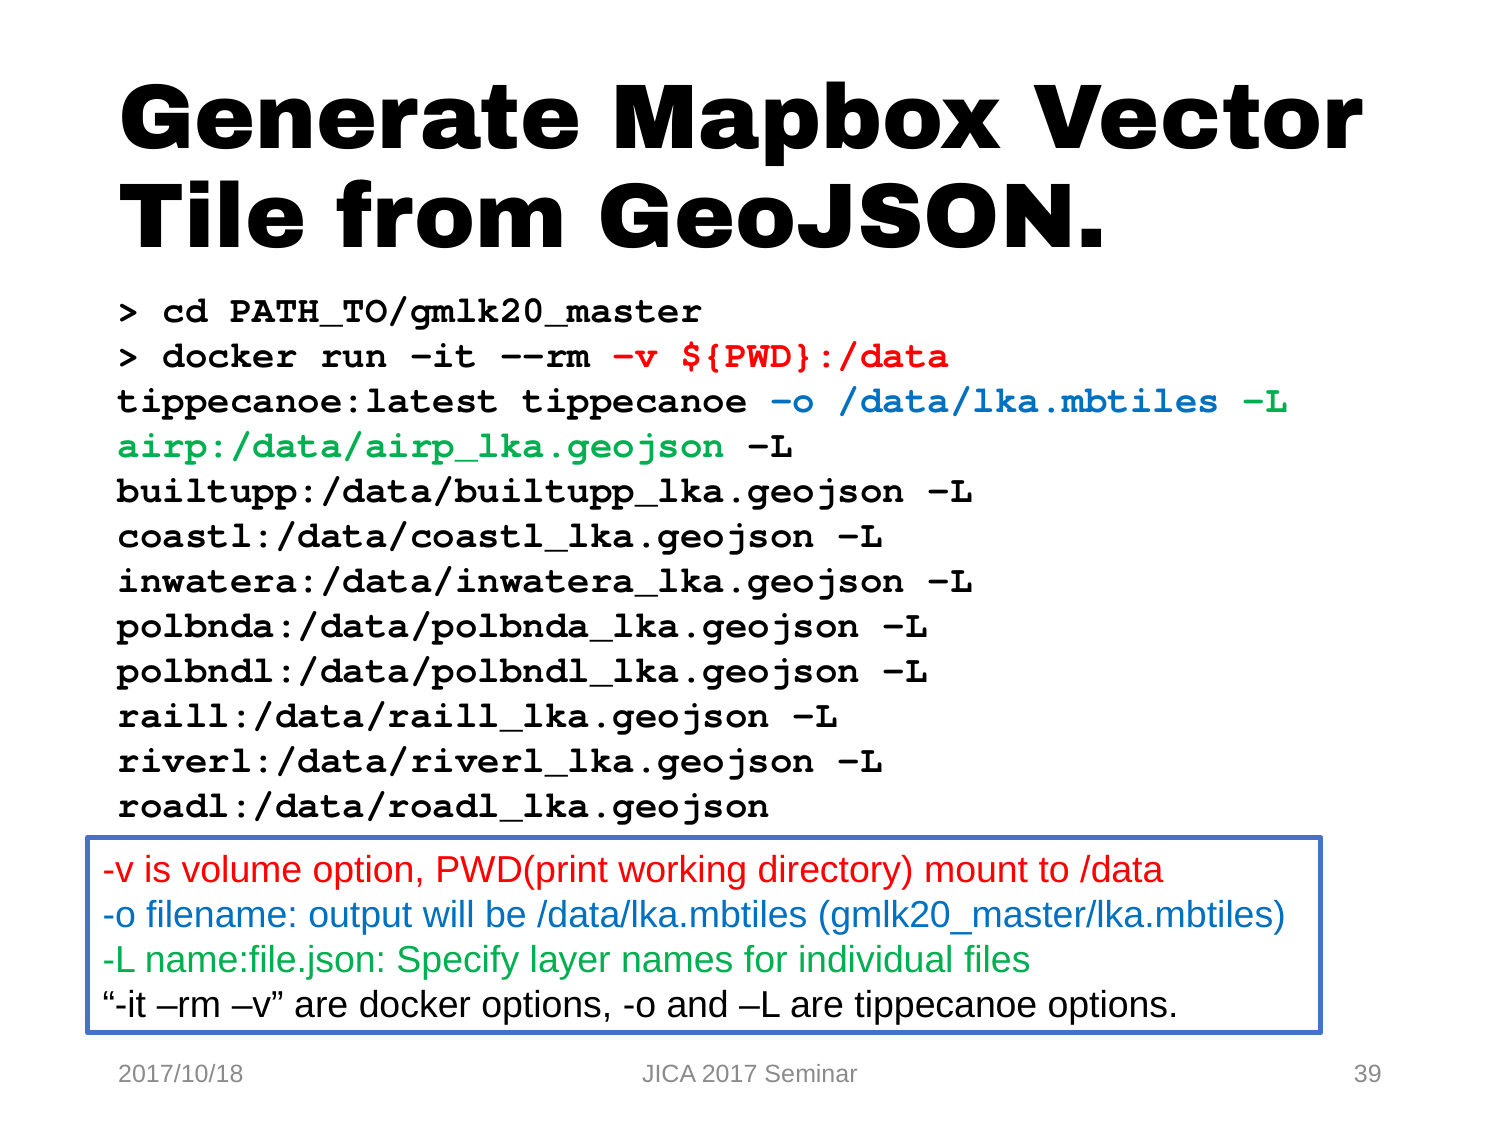

# Generate Mapbox Vector Tile from GeoJSON.
> cd PATH_TO/gmlk20_master
> docker run -it --rm -v ${PWD}:/data tippecanoe:latest tippecanoe -o /data/lka.mbtiles -L airp:/data/airp_lka.geojson -L builtupp:/data/builtupp_lka.geojson -L coastl:/data/coastl_lka.geojson -L inwatera:/data/inwatera_lka.geojson -L polbnda:/data/polbnda_lka.geojson -L polbndl:/data/polbndl_lka.geojson -L raill:/data/raill_lka.geojson -L riverl:/data/riverl_lka.geojson -L roadl:/data/roadl_lka.geojson
-v is volume option, PWD(print working directory) mount to /data
-o filename: output will be /data/lka.mbtiles (gmlk20_master/lka.mbtiles)
-L name:file.json: Specify layer names for individual files
“-it –rm –v” are docker options, -o and –L are tippecanoe options.
2017/10/18
JICA 2017 Seminar
39